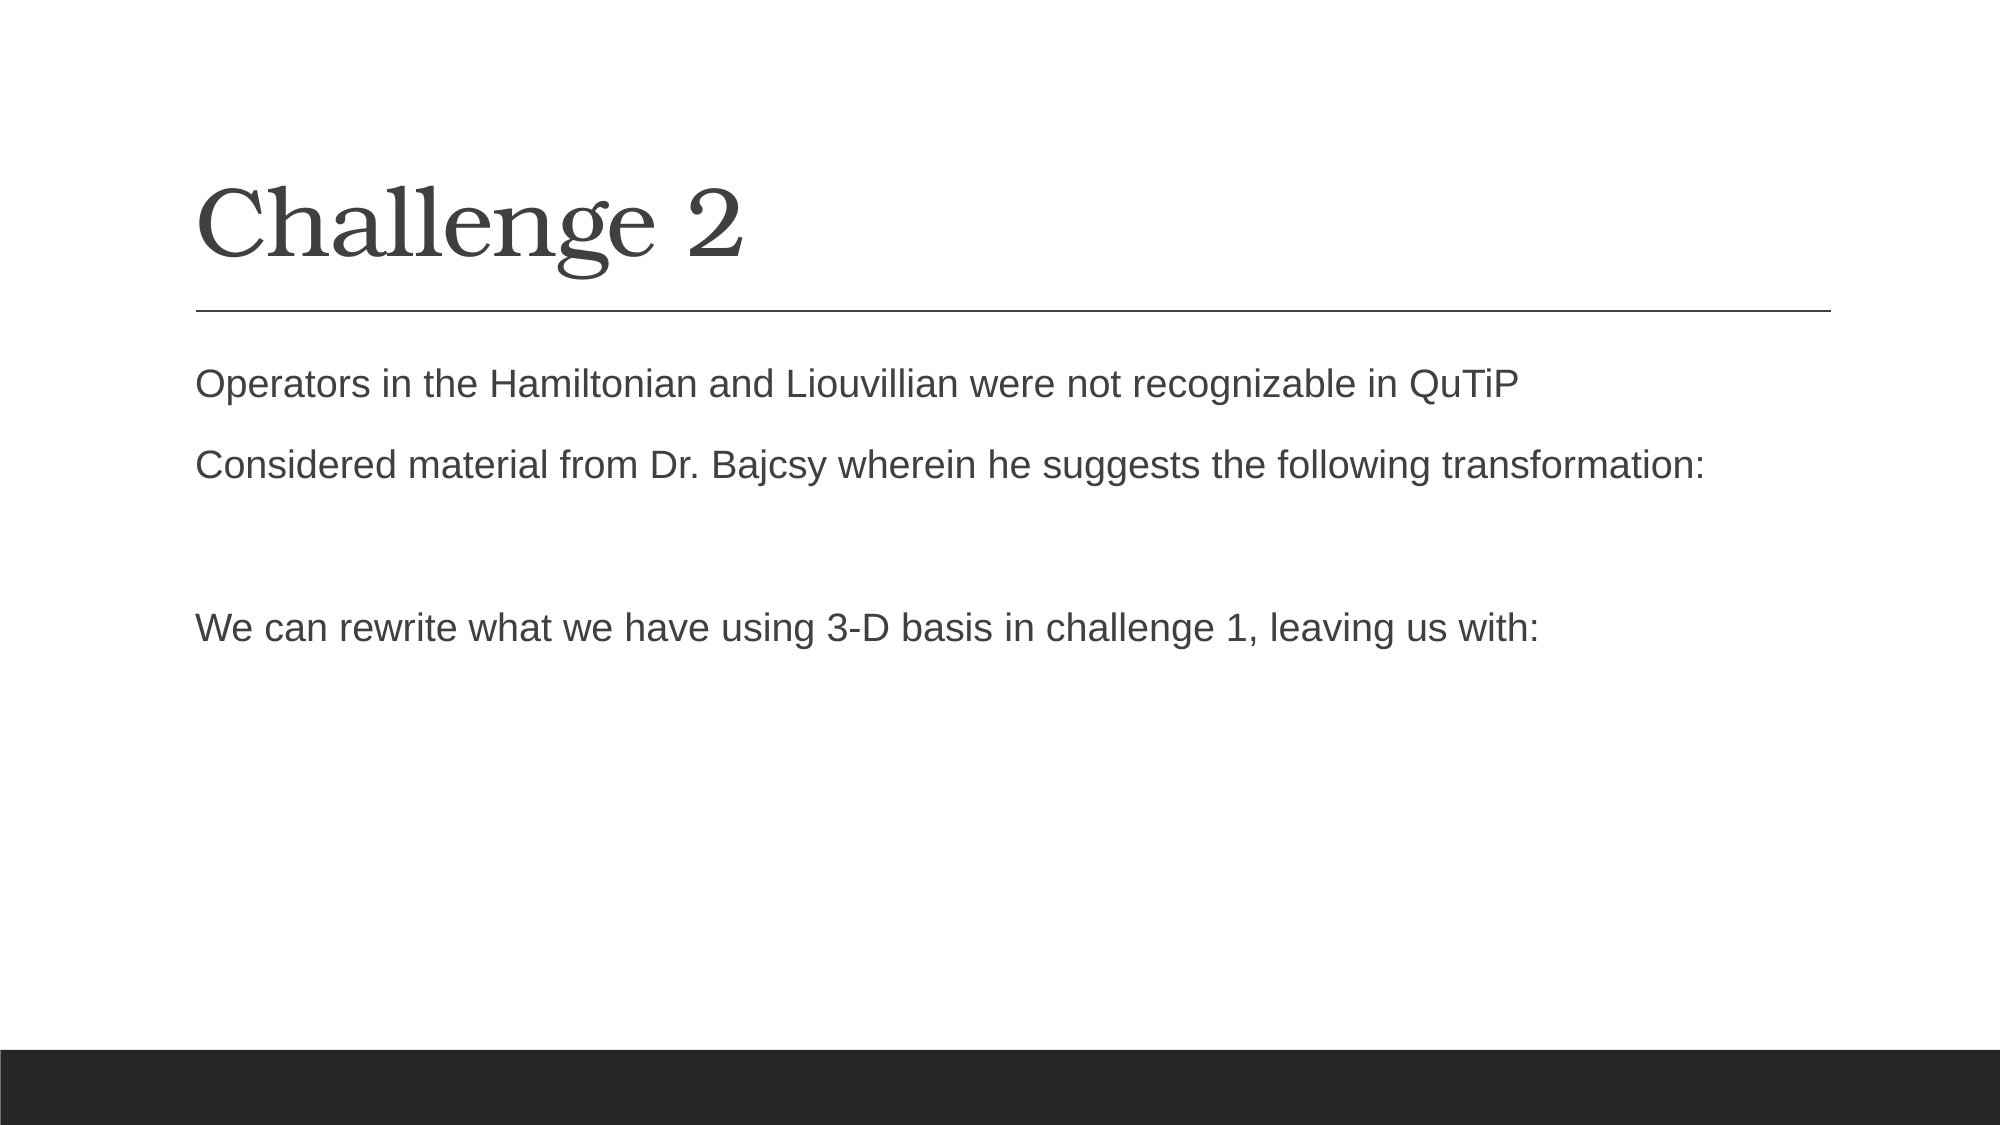

# Challenge 2
Operators in the Hamiltonian and Liouvillian were not recognizable in QuTiP
Considered material from Dr. Bajcsy wherein he suggests the following transformation:

We can rewrite what we have using 3-D basis in challenge 1, leaving us with: